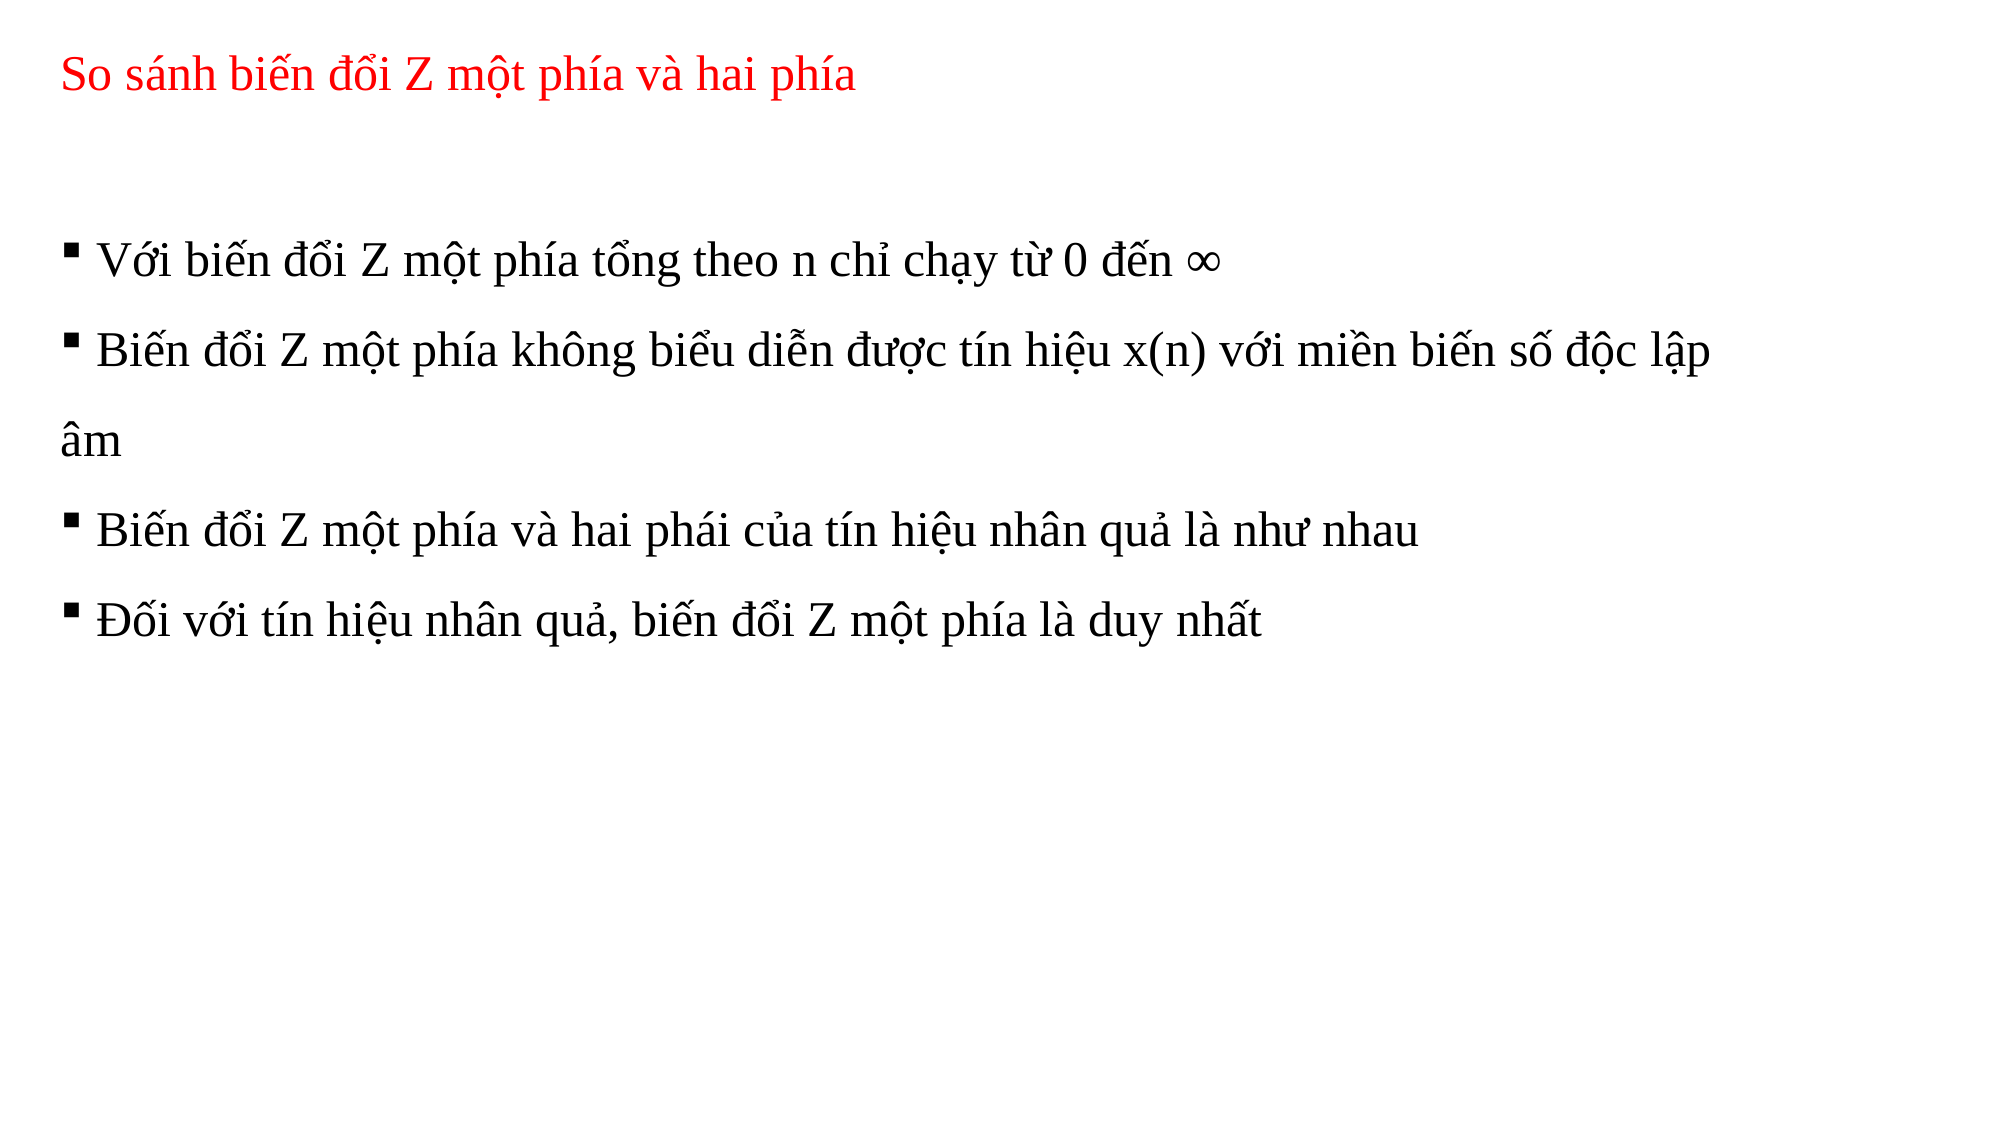

So sánh biến đổi Z một phía và hai phía
 Với biến đổi Z một phía tổng theo n chỉ chạy từ 0 đến ∞
 Biến đổi Z một phía không biểu diễn được tín hiệu x(n) với miền biến số độc lập âm
 Biến đổi Z một phía và hai phái của tín hiệu nhân quả là như nhau
 Đối với tín hiệu nhân quả, biến đổi Z một phía là duy nhất